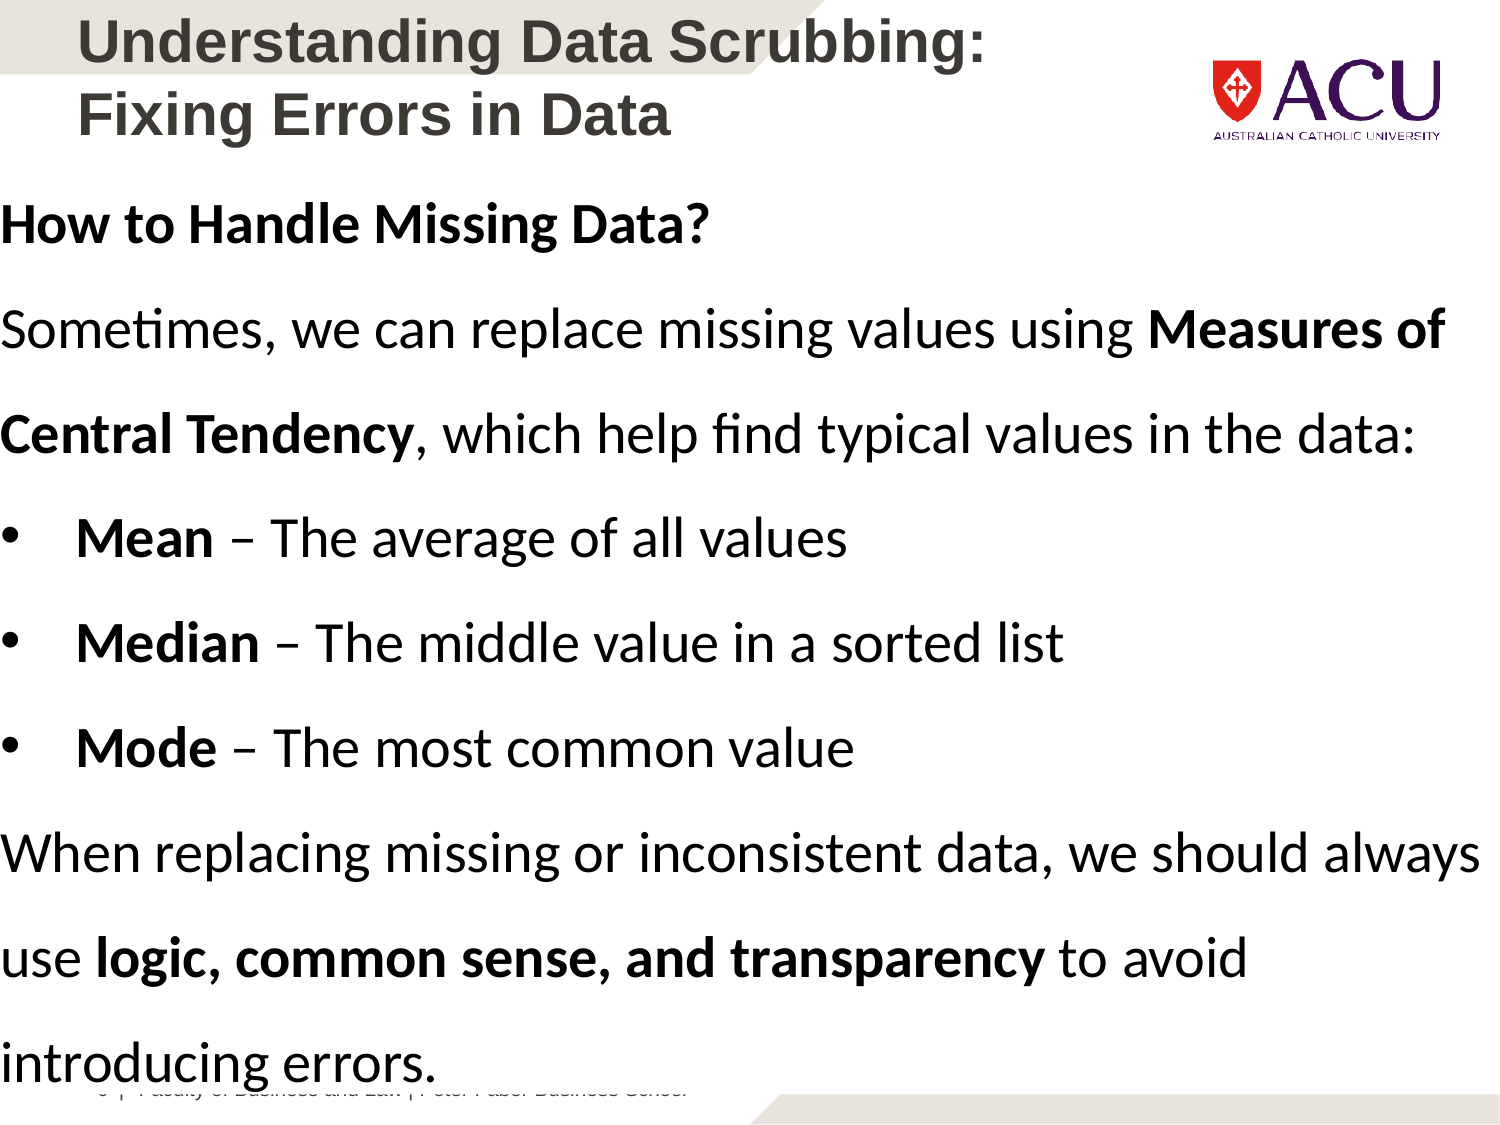

# Understanding Data Scrubbing: Fixing Errors in Data
How to Handle Missing Data?
Sometimes, we can replace missing values using Measures of Central Tendency, which help find typical values in the data:
Mean – The average of all values
Median – The middle value in a sorted list
Mode – The most common value
When replacing missing or inconsistent data, we should always use logic, common sense, and transparency to avoid introducing errors.
6 | Faculty of Business and Law | Peter Faber Business School